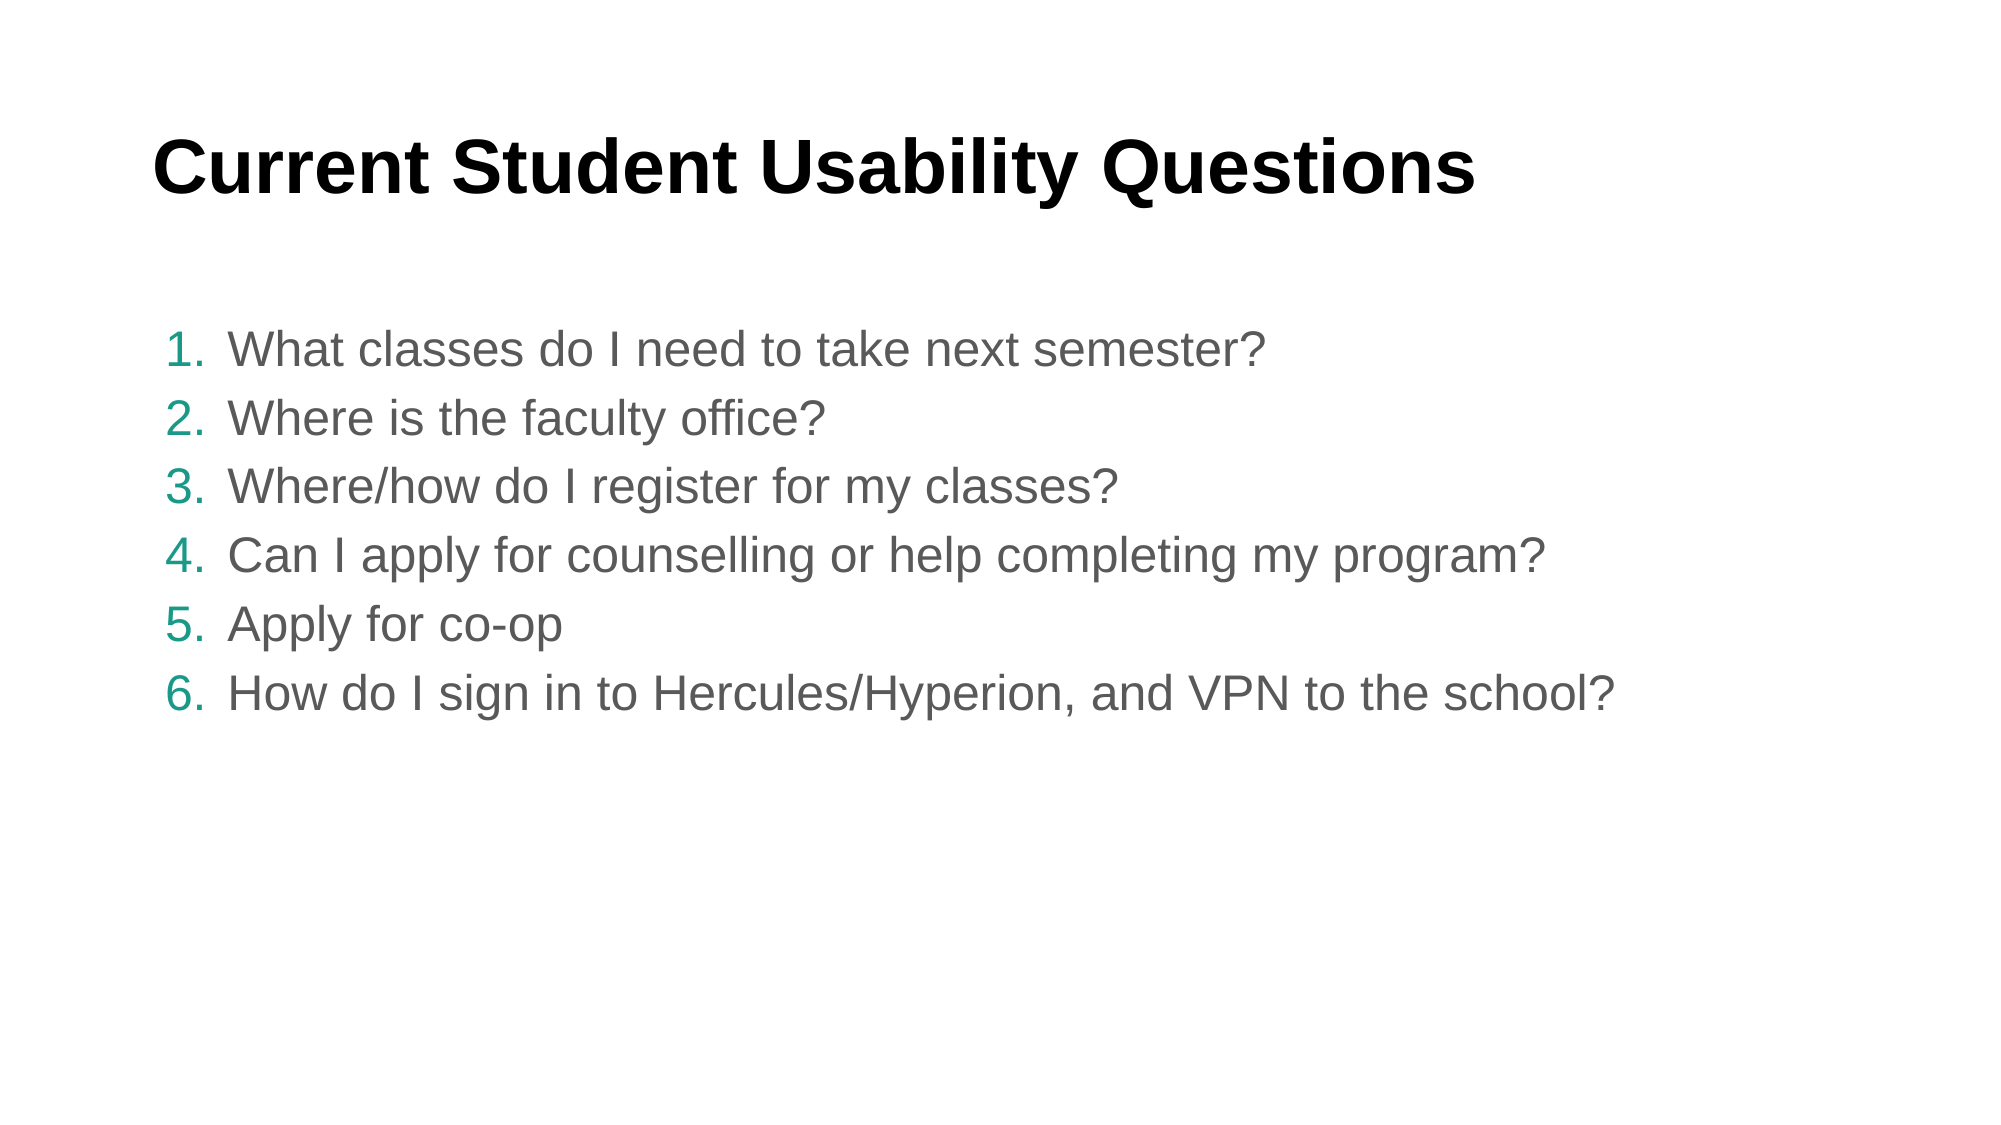

# Current Student Usability Questions
What classes do I need to take next semester?
Where is the faculty office?
Where/how do I register for my classes?
Can I apply for counselling or help completing my program?
Apply for co-op
How do I sign in to Hercules/Hyperion, and VPN to the school?